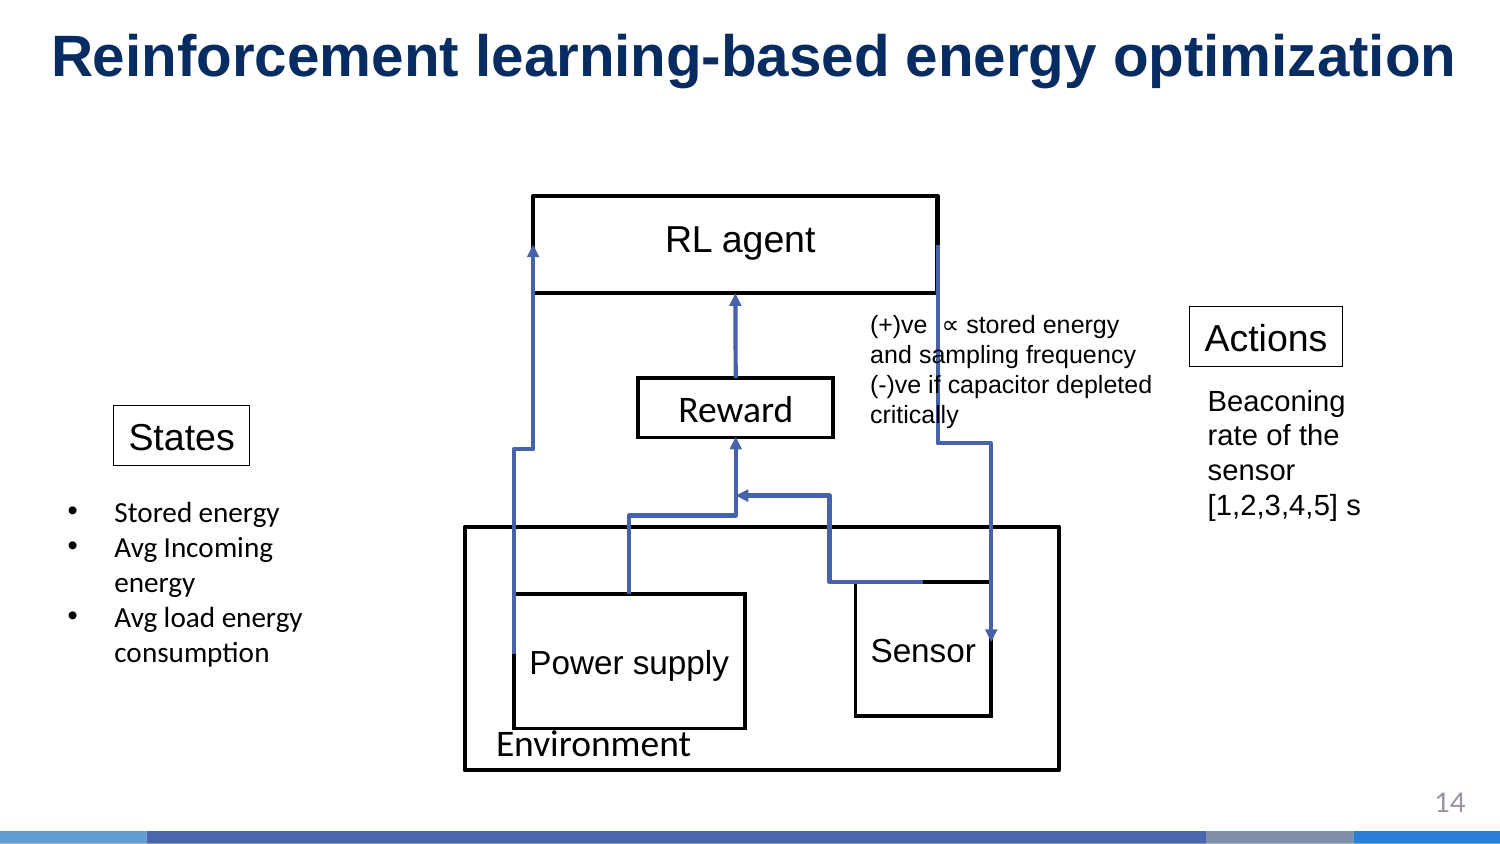

Reinforcement learning-based energy optimization

RL agent
Actions
   Reward
States
Stored energy
Avg Incoming energy
Avg load energy consumption

Sensor

Power supply

Environment
(+)ve  ∝ stored energy and sampling frequency
(-)ve if capacitor depleted critically
Beaconing rate of the sensor [1,2,3,4,5] s
14